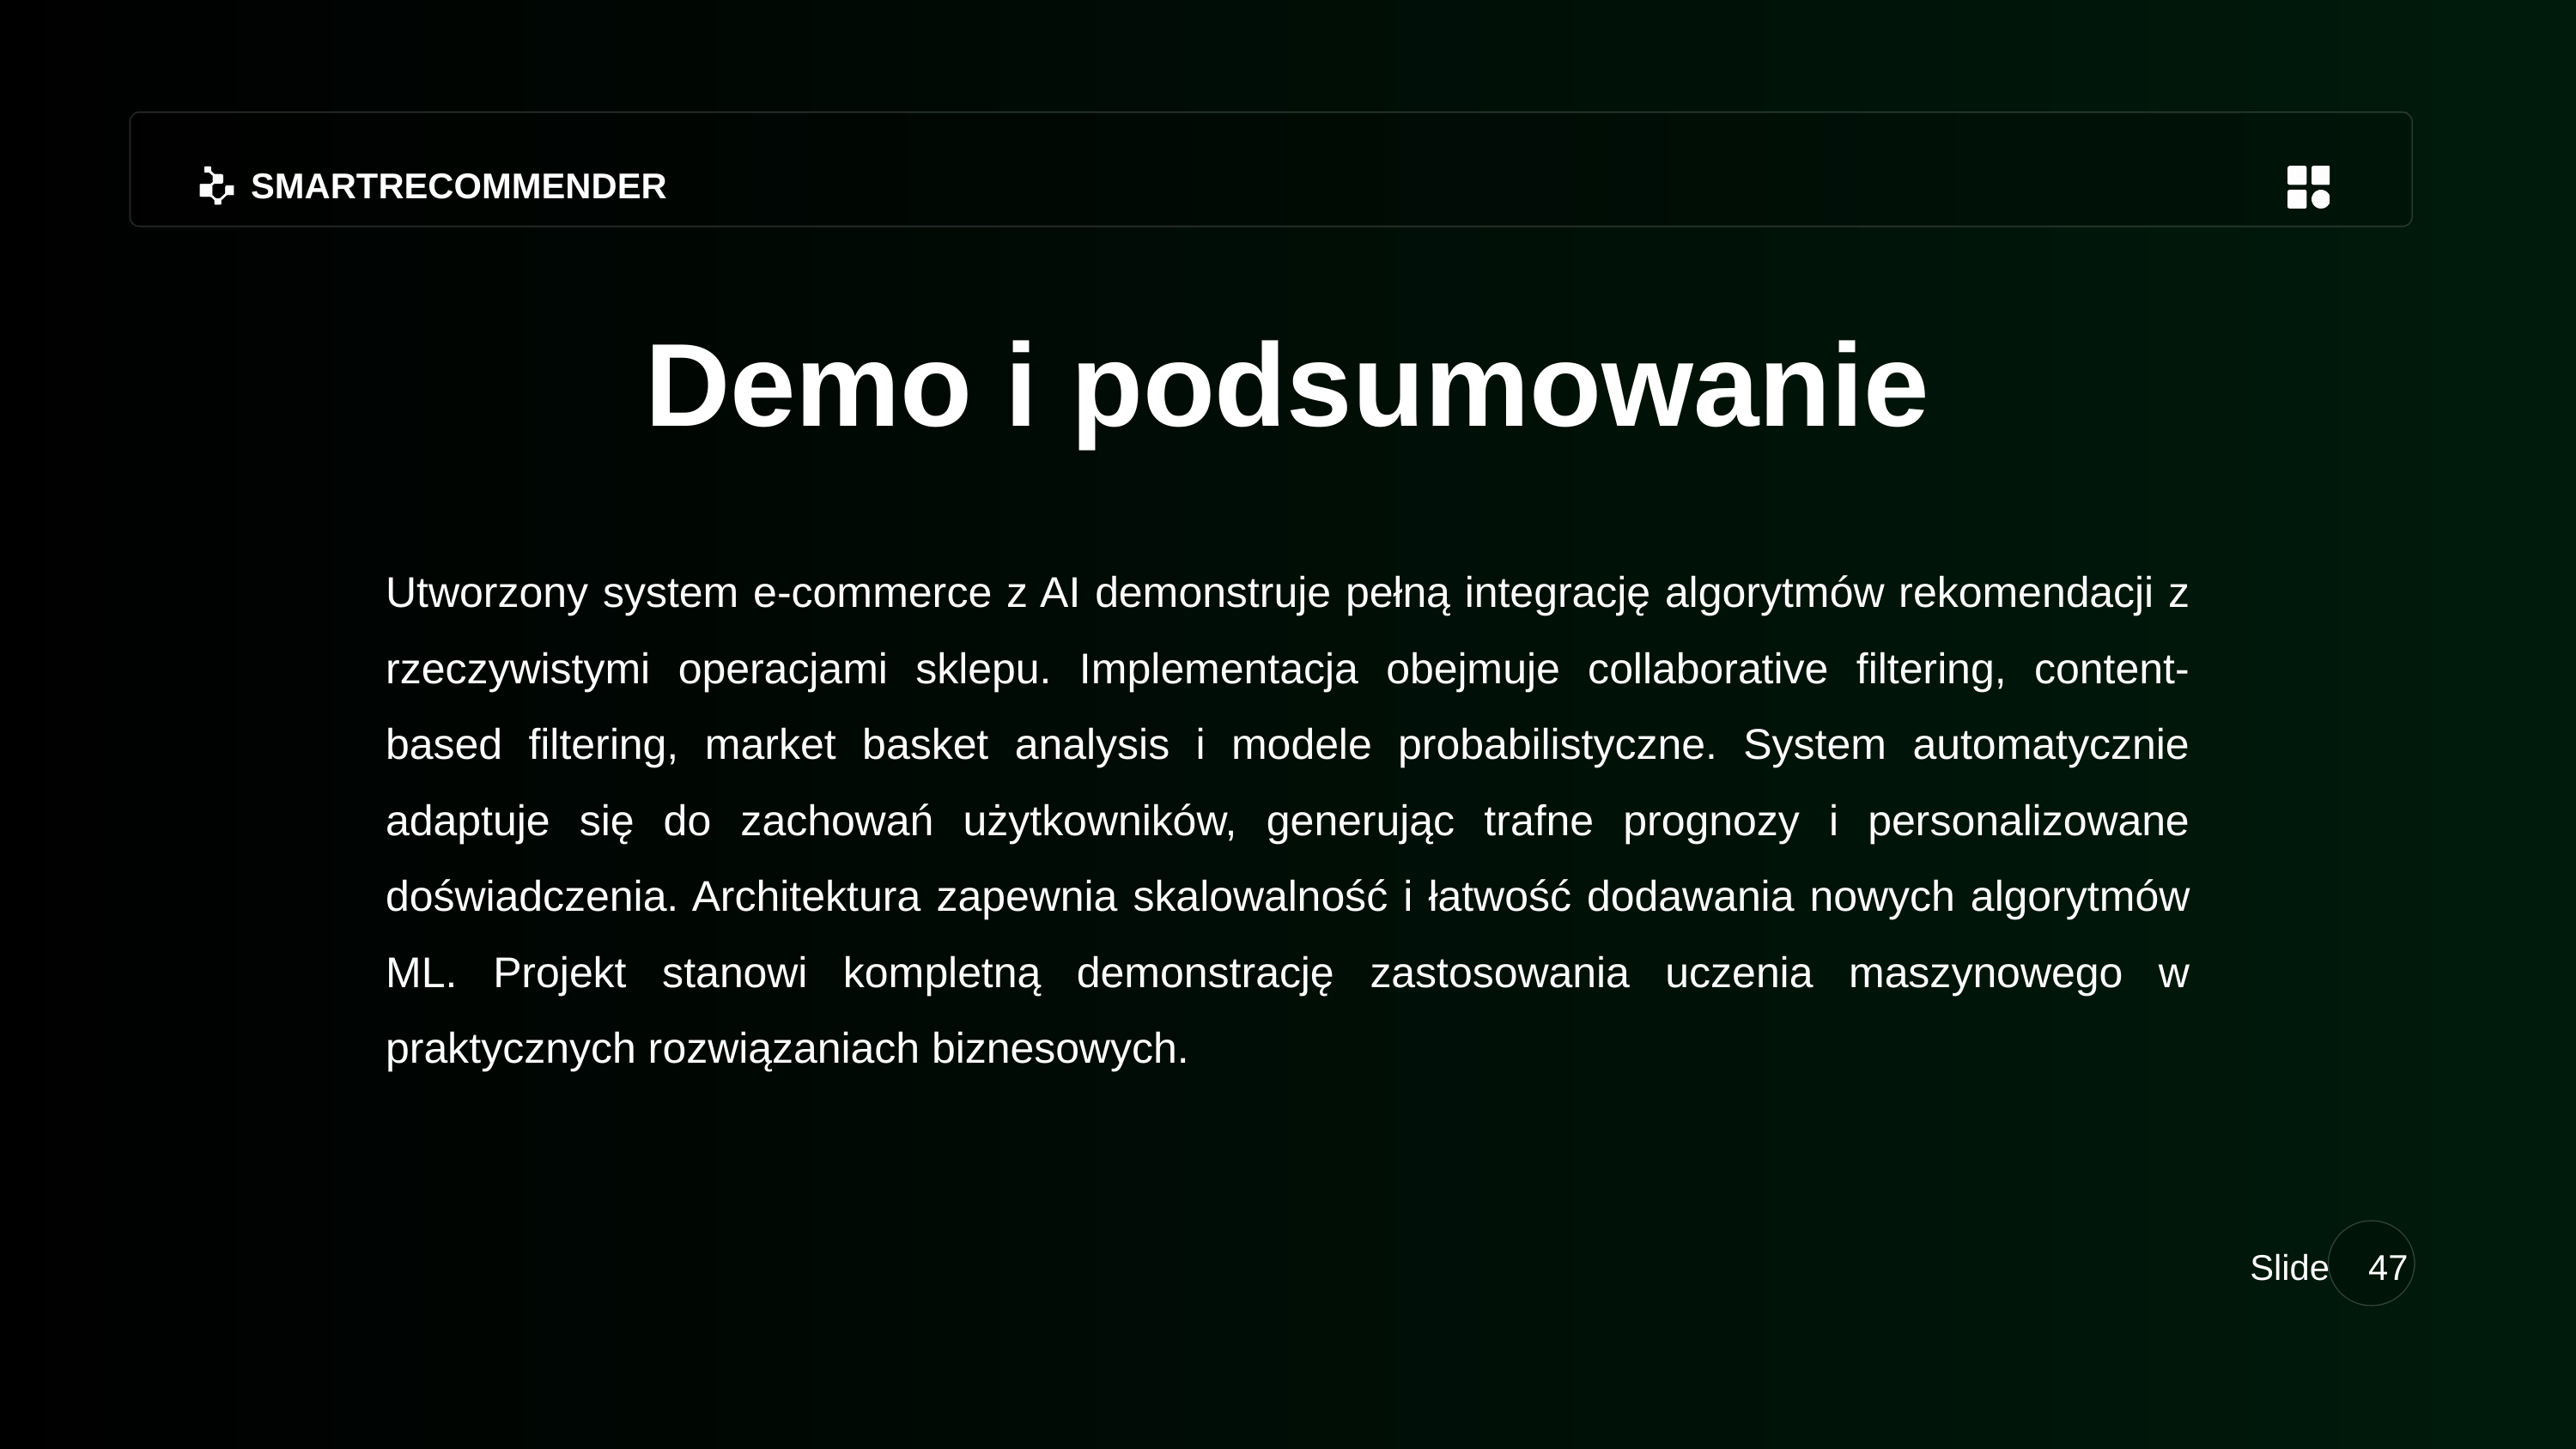

SMARTRECOMMENDER
Demo i podsumowanie
Utworzony system e-commerce z AI demonstruje pełną integrację algorytmów rekomendacji z rzeczywistymi operacjami sklepu. Implementacja obejmuje collaborative filtering, content-based filtering, market basket analysis i modele probabilistyczne. System automatycznie adaptuje się do zachowań użytkowników, generując trafne prognozy i personalizowane doświadczenia. Architektura zapewnia skalowalność i łatwość dodawania nowych algorytmów ML. Projekt stanowi kompletną demonstrację zastosowania uczenia maszynowego w praktycznych rozwiązaniach biznesowych.

Slide
47